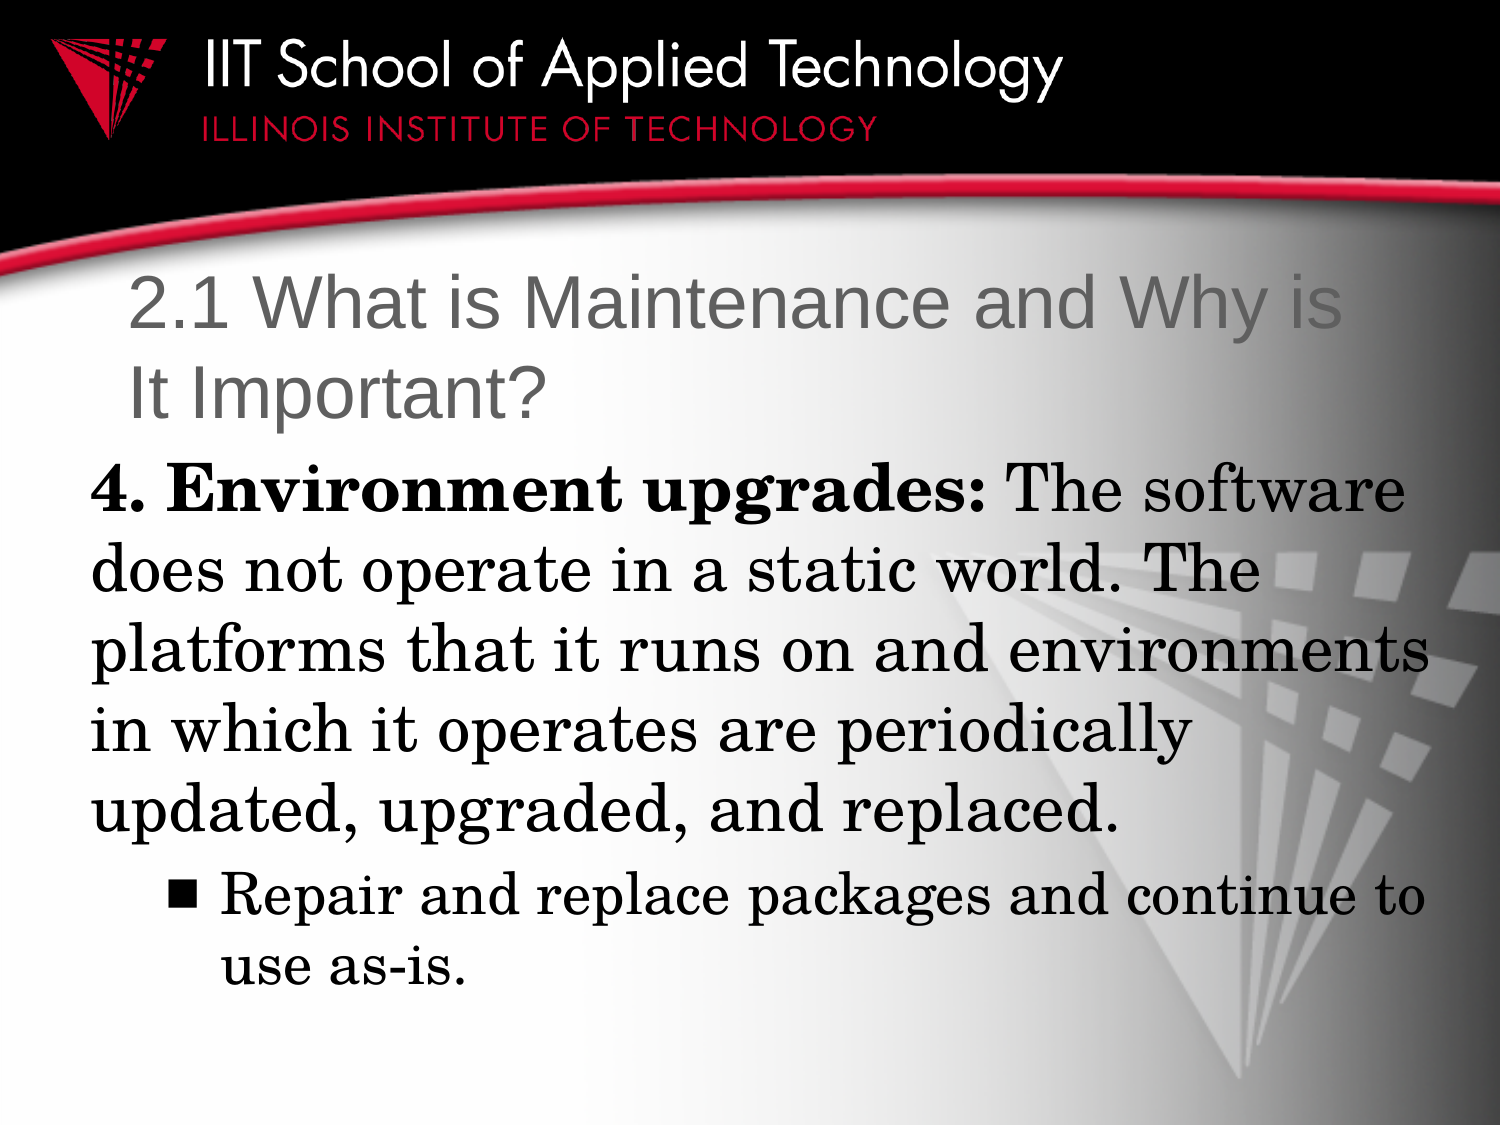

# 2.1 What is Maintenance and Why is It Important?
4. Environment upgrades: The software does not operate in a static world. The platforms that it runs on and environments in which it operates are periodically updated, upgraded, and replaced.
Repair and replace packages and continue to use as-is.